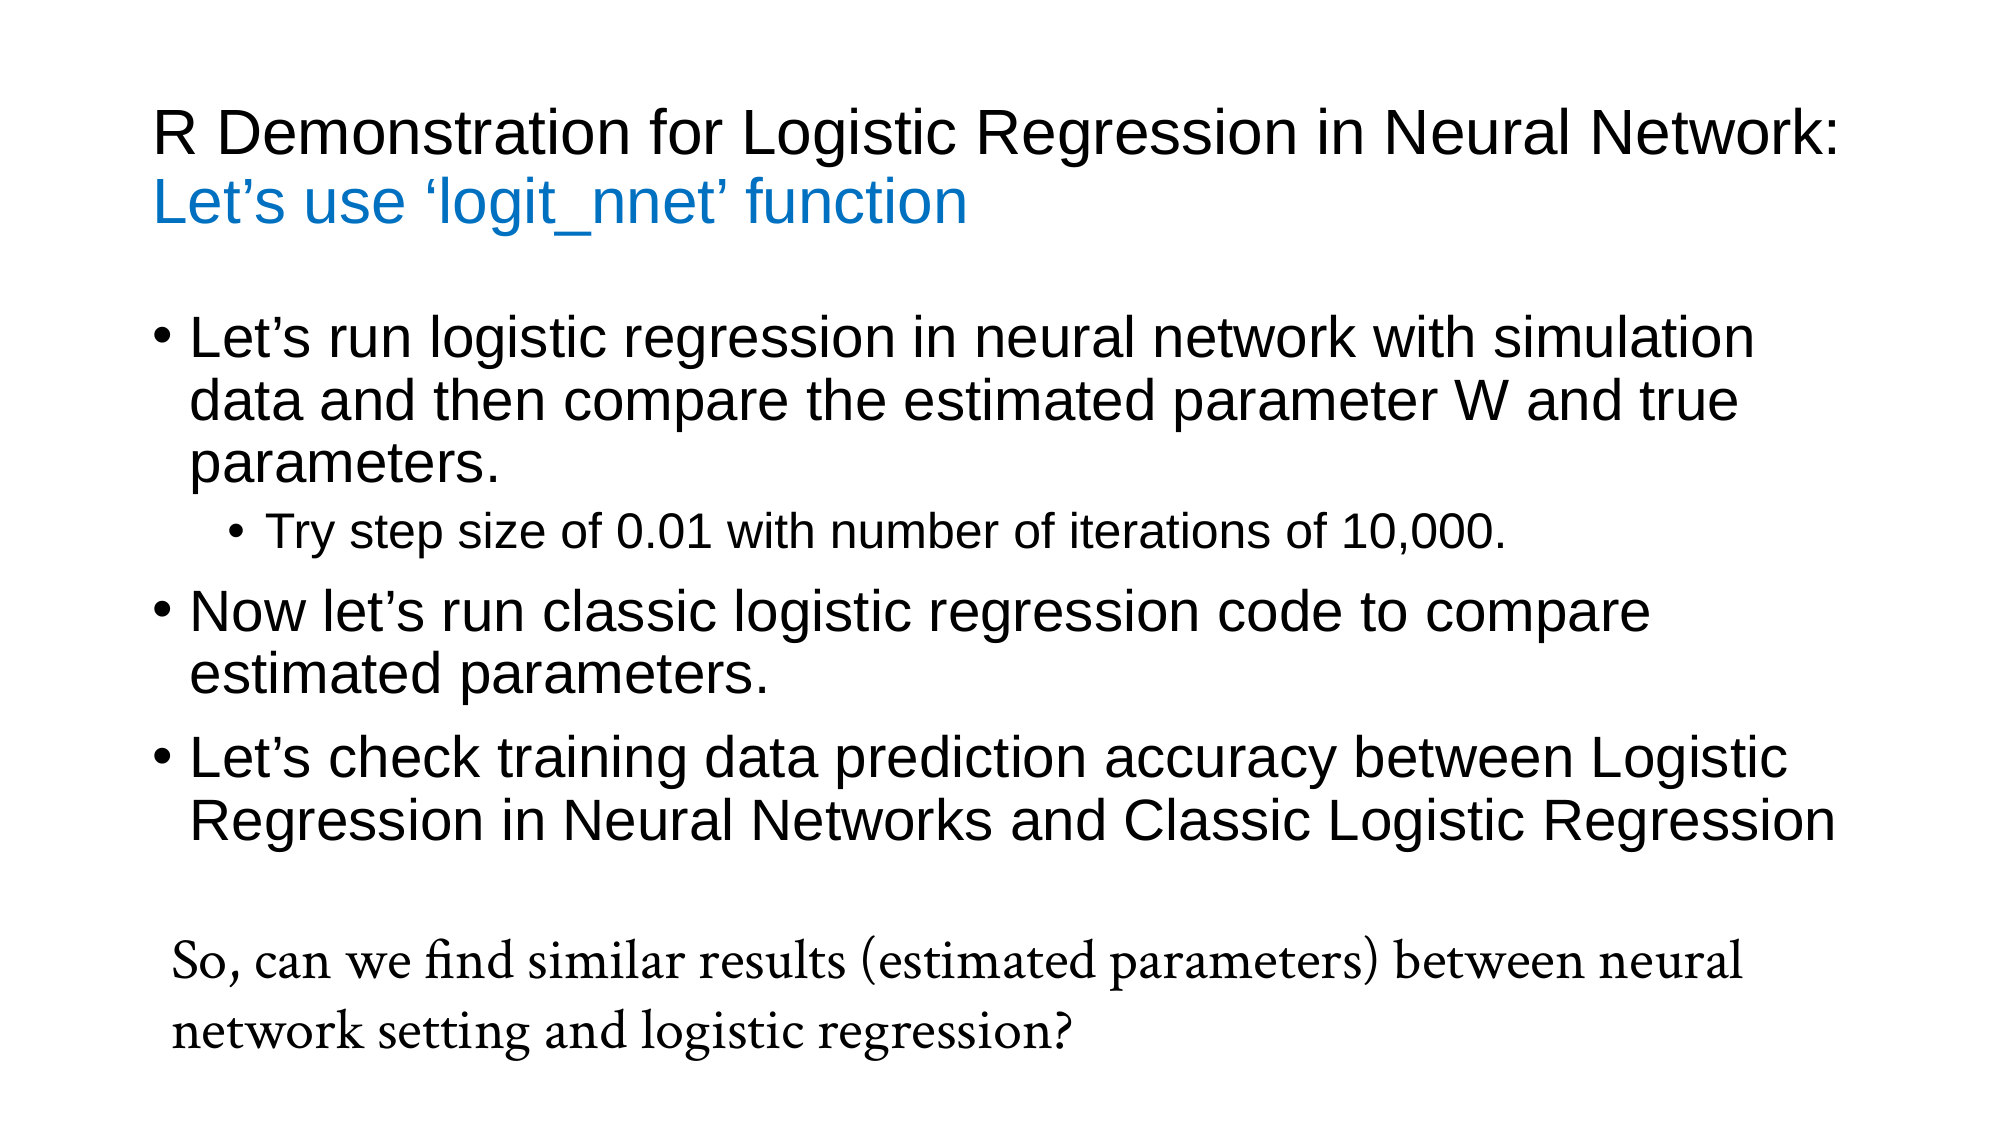

# R Demonstration for Logistic Regression in Neural Network: Let’s use ‘logit_nnet’ function
Let’s run logistic regression in neural network with simulation data and then compare the estimated parameter W and true parameters.
Try step size of 0.01 with number of iterations of 10,000.
Now let’s run classic logistic regression code to compare estimated parameters.
Let’s check training data prediction accuracy between Logistic Regression in Neural Networks and Classic Logistic Regression

So, can we find similar results (estimated parameters) between neural network setting and logistic regression?